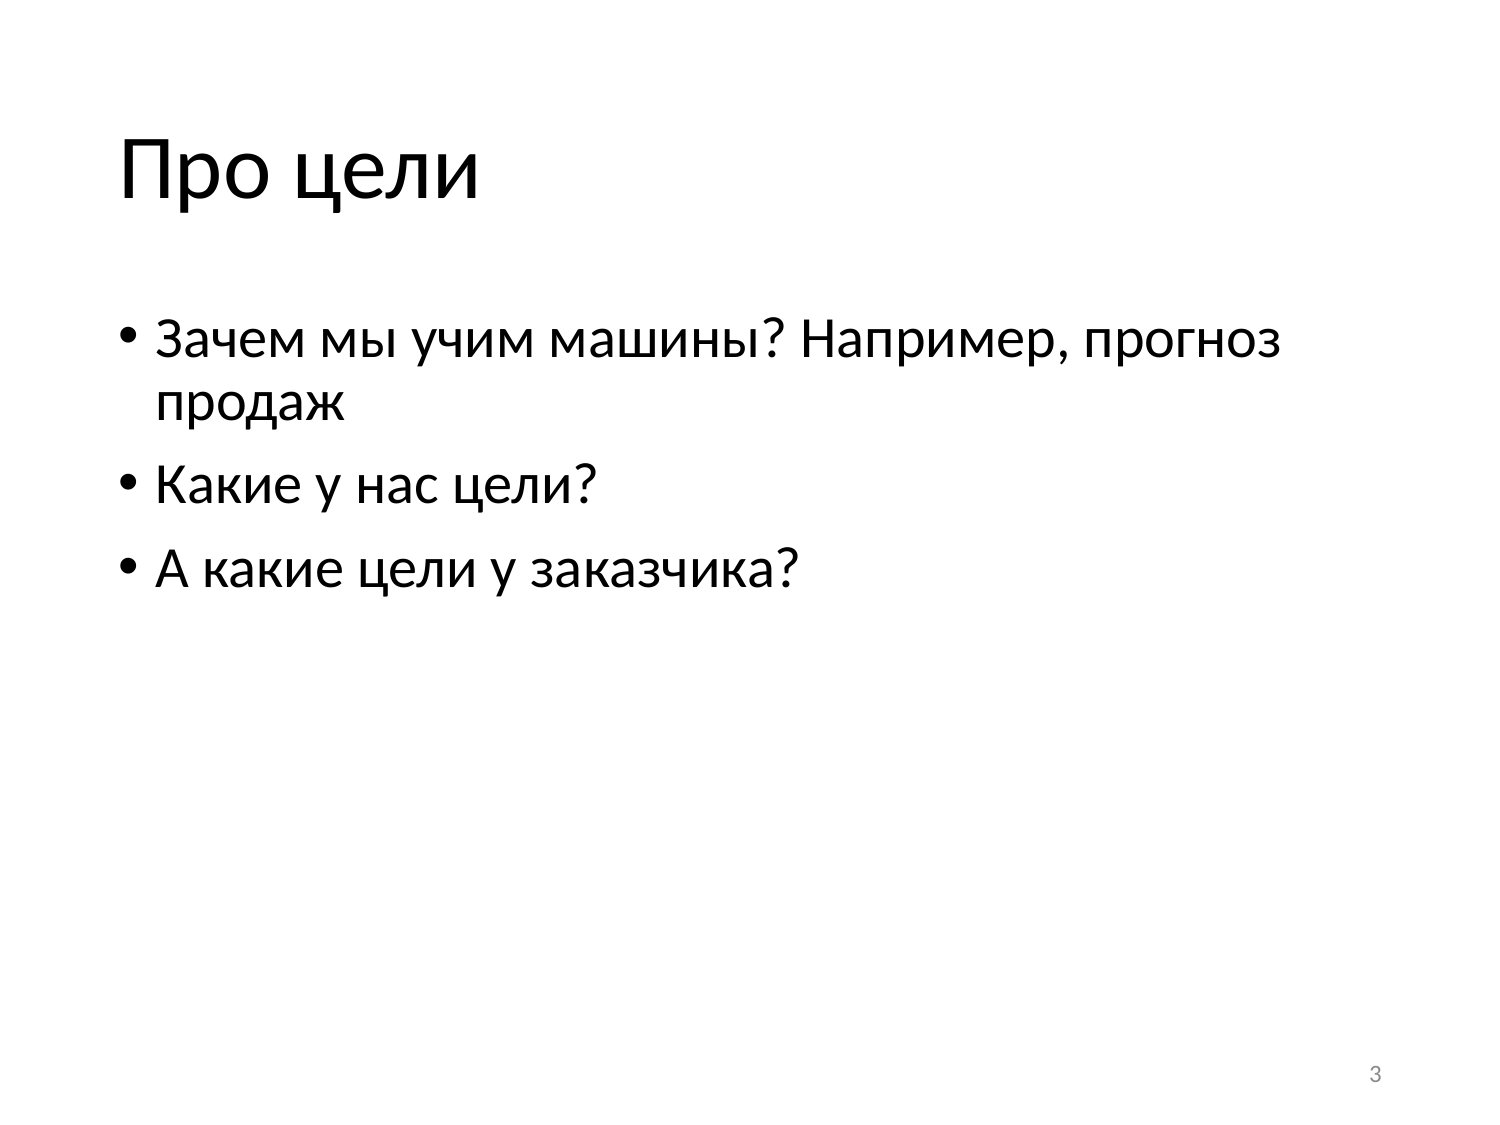

# Про цели
Зачем мы учим машины? Например, прогноз продаж
Какие у нас цели?
А какие цели у заказчика?

3